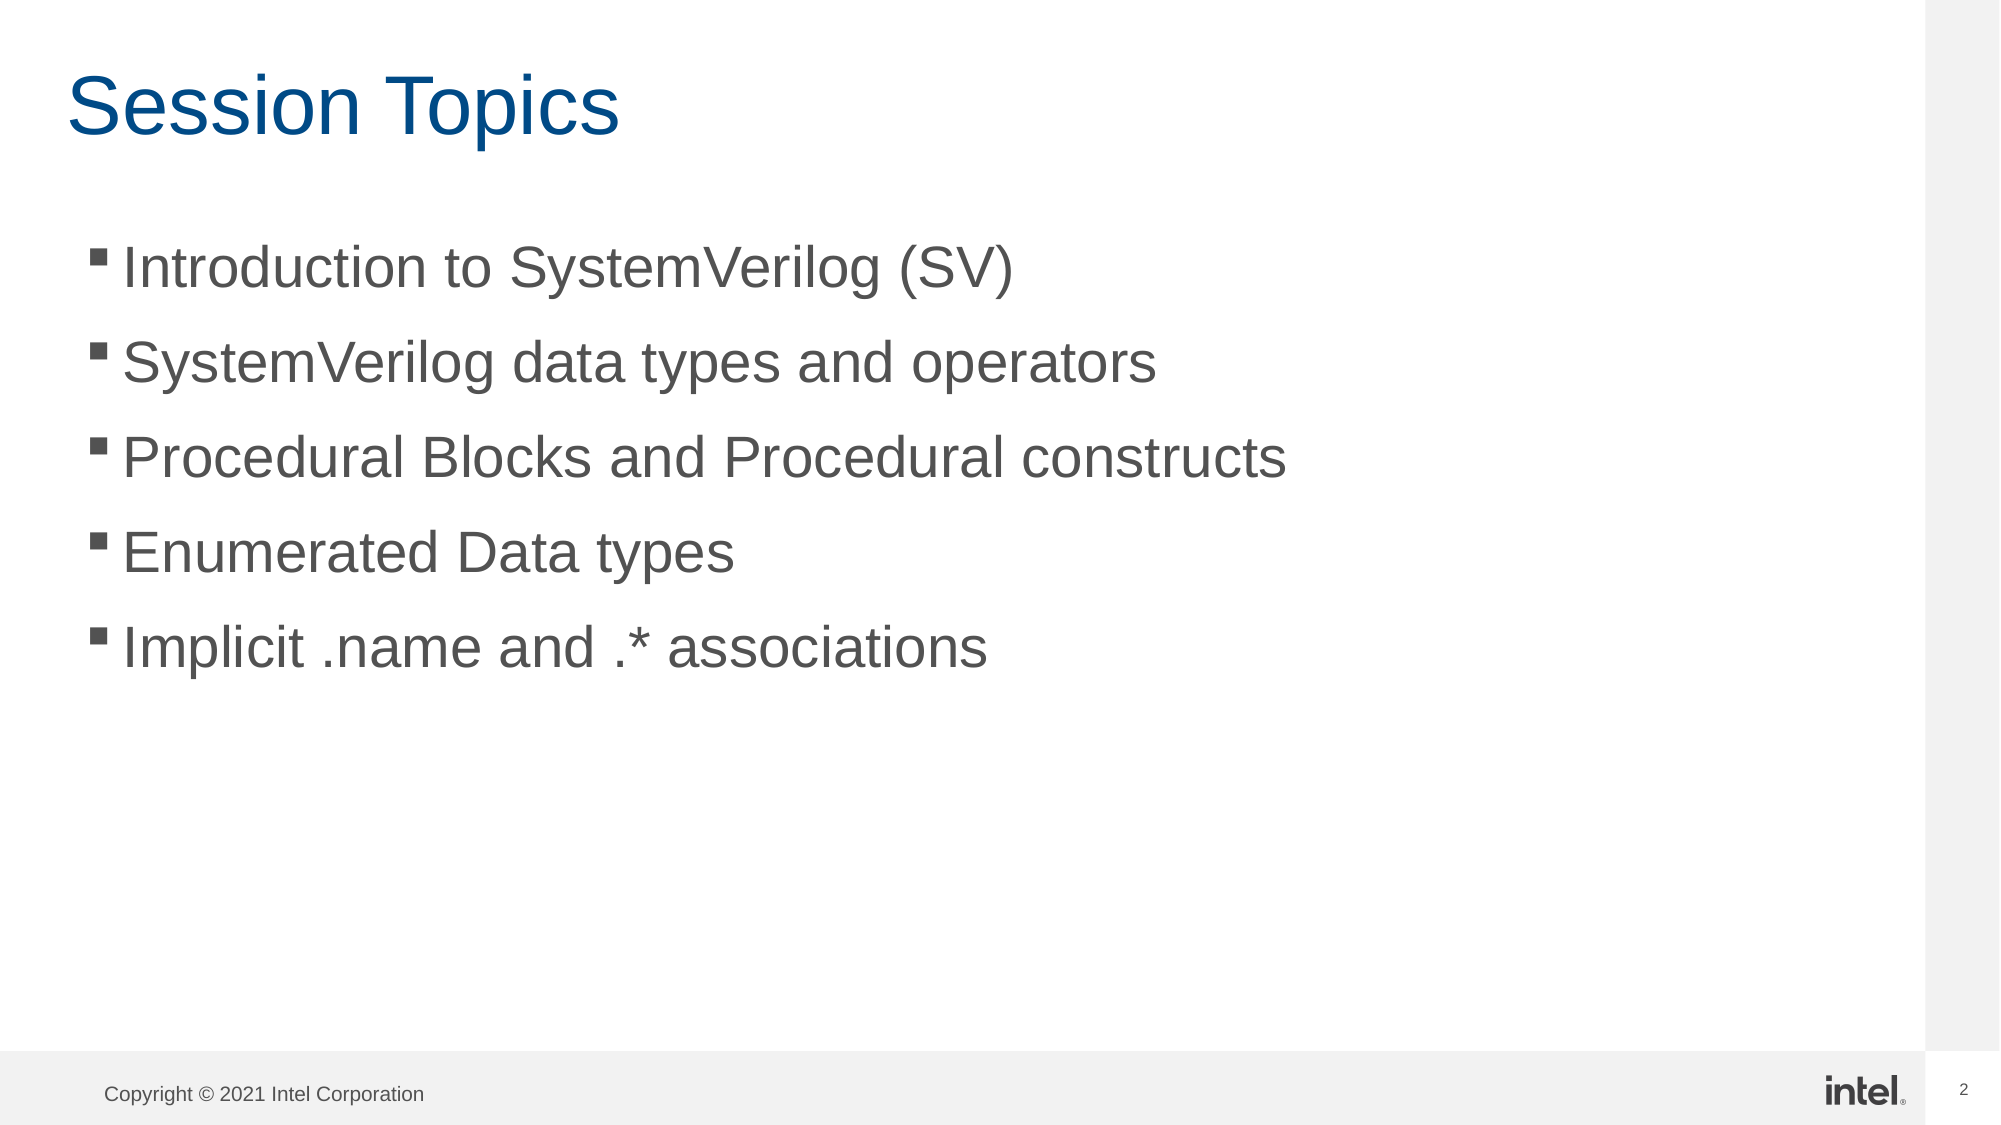

# Session Topics
Introduction to SystemVerilog (SV)
SystemVerilog data types and operators
Procedural Blocks and Procedural constructs
Enumerated Data types
Implicit .name and .* associations